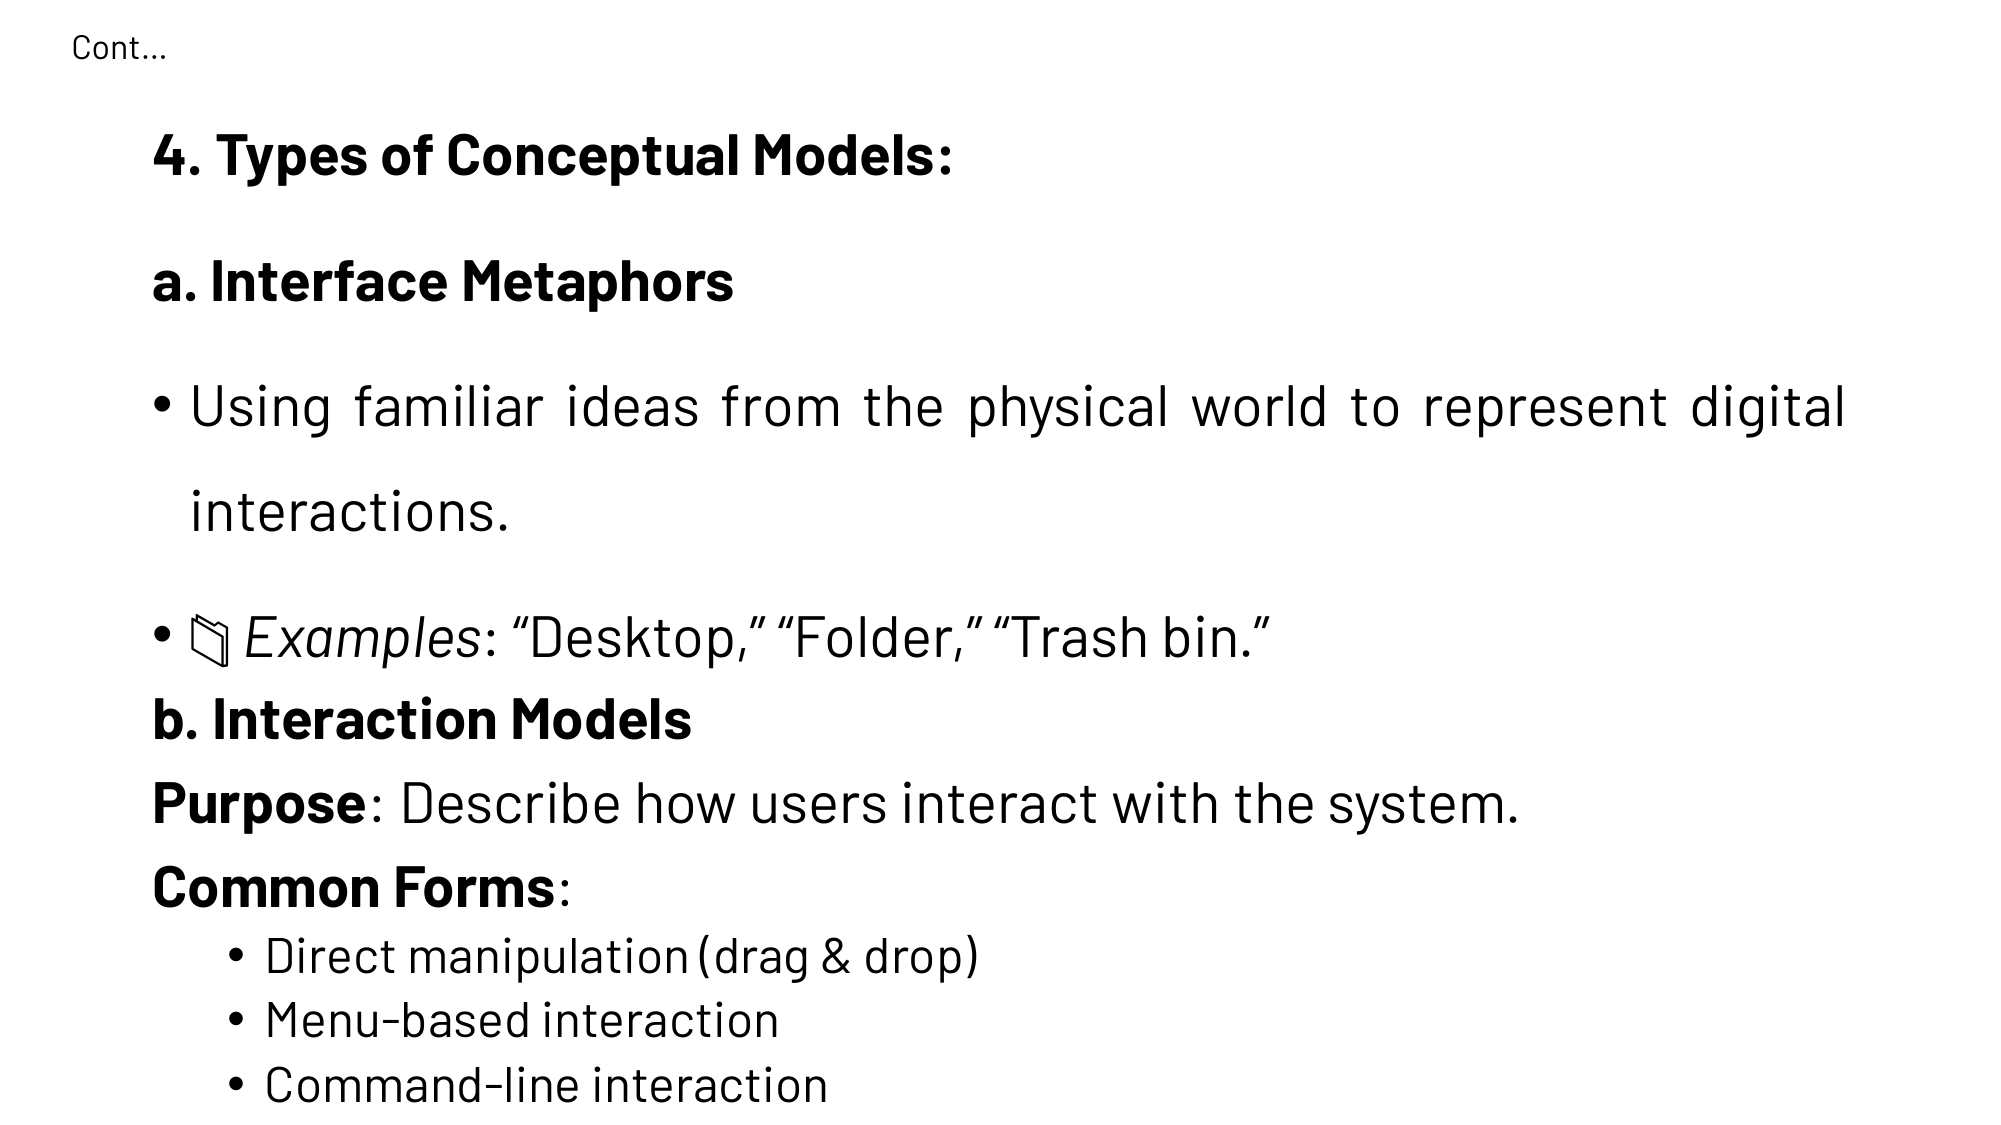

# Cont…
4. Types of Conceptual Models:
a. Interface Metaphors
Using familiar ideas from the physical world to represent digital interactions.
📁 Examples: “Desktop,” “Folder,” “Trash bin.”
b. Interaction Models
Purpose: Describe how users interact with the system.
Common Forms:
Direct manipulation (drag & drop)
Menu-based interaction
Command-line interaction